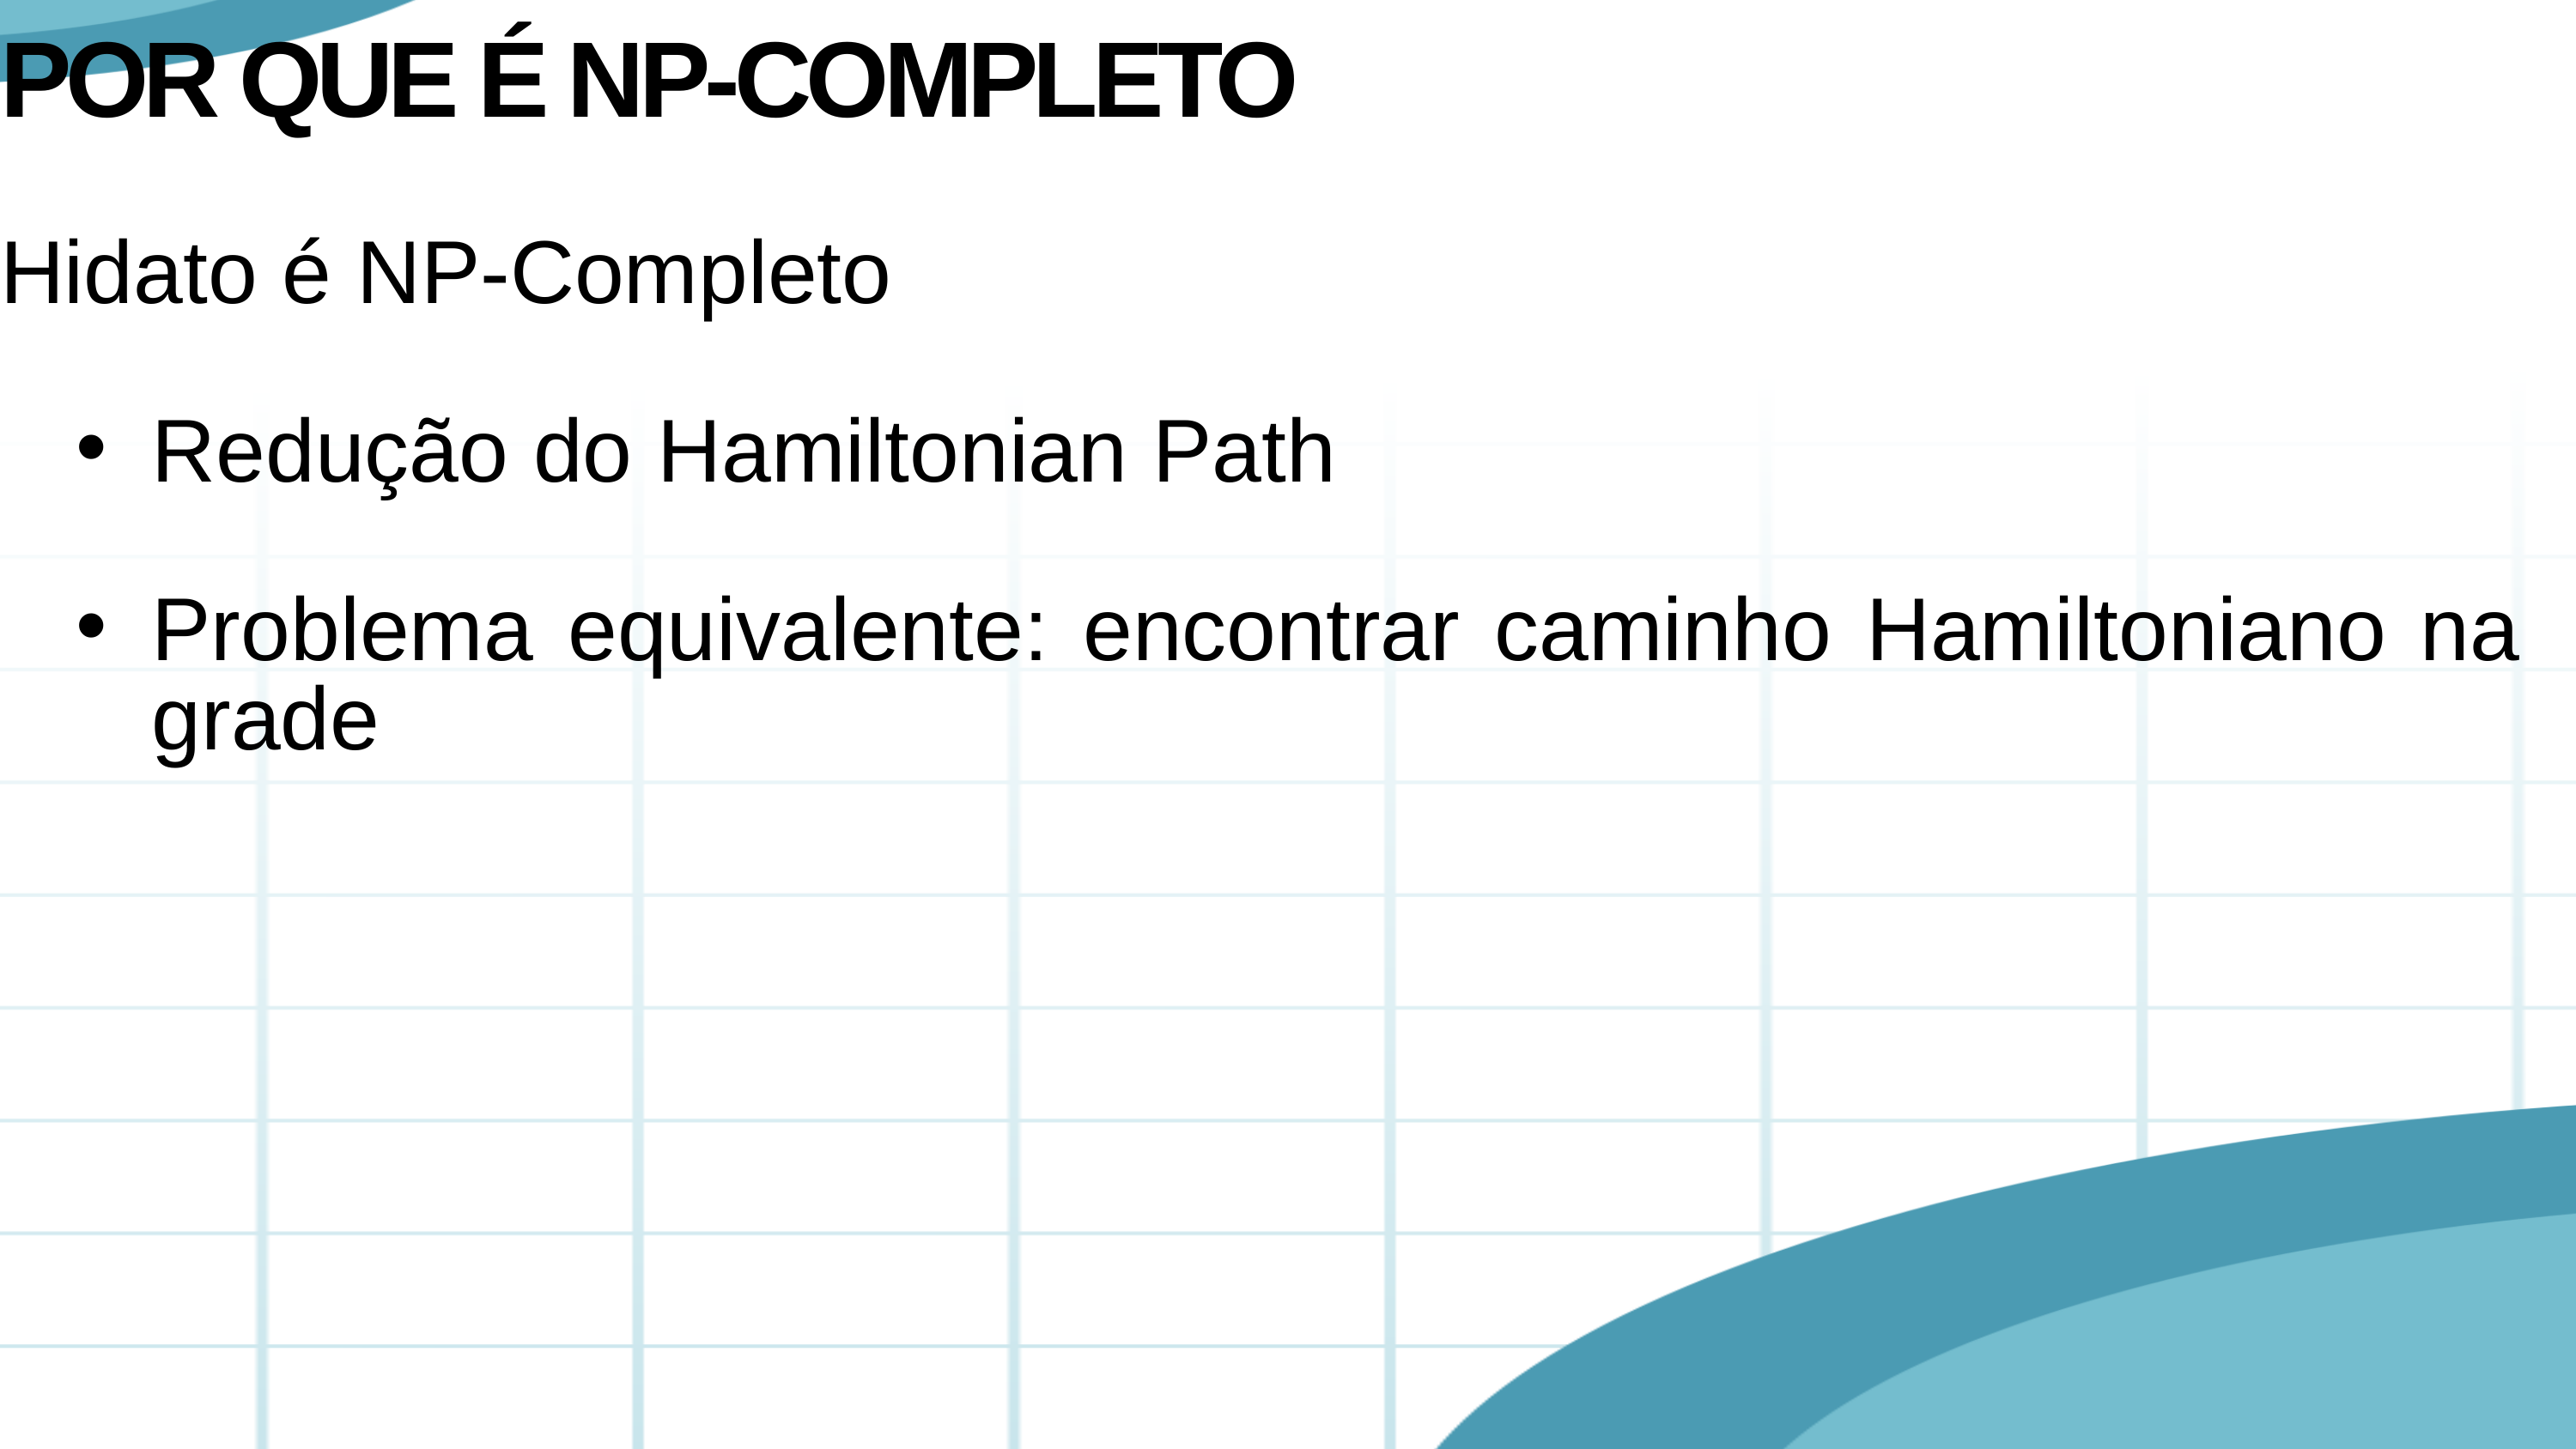

POR QUE É NP-COMPLETO
Hidato é NP-Completo

Redução do Hamiltonian Path

Problema equivalente: encontrar caminho Hamiltoniano na grade